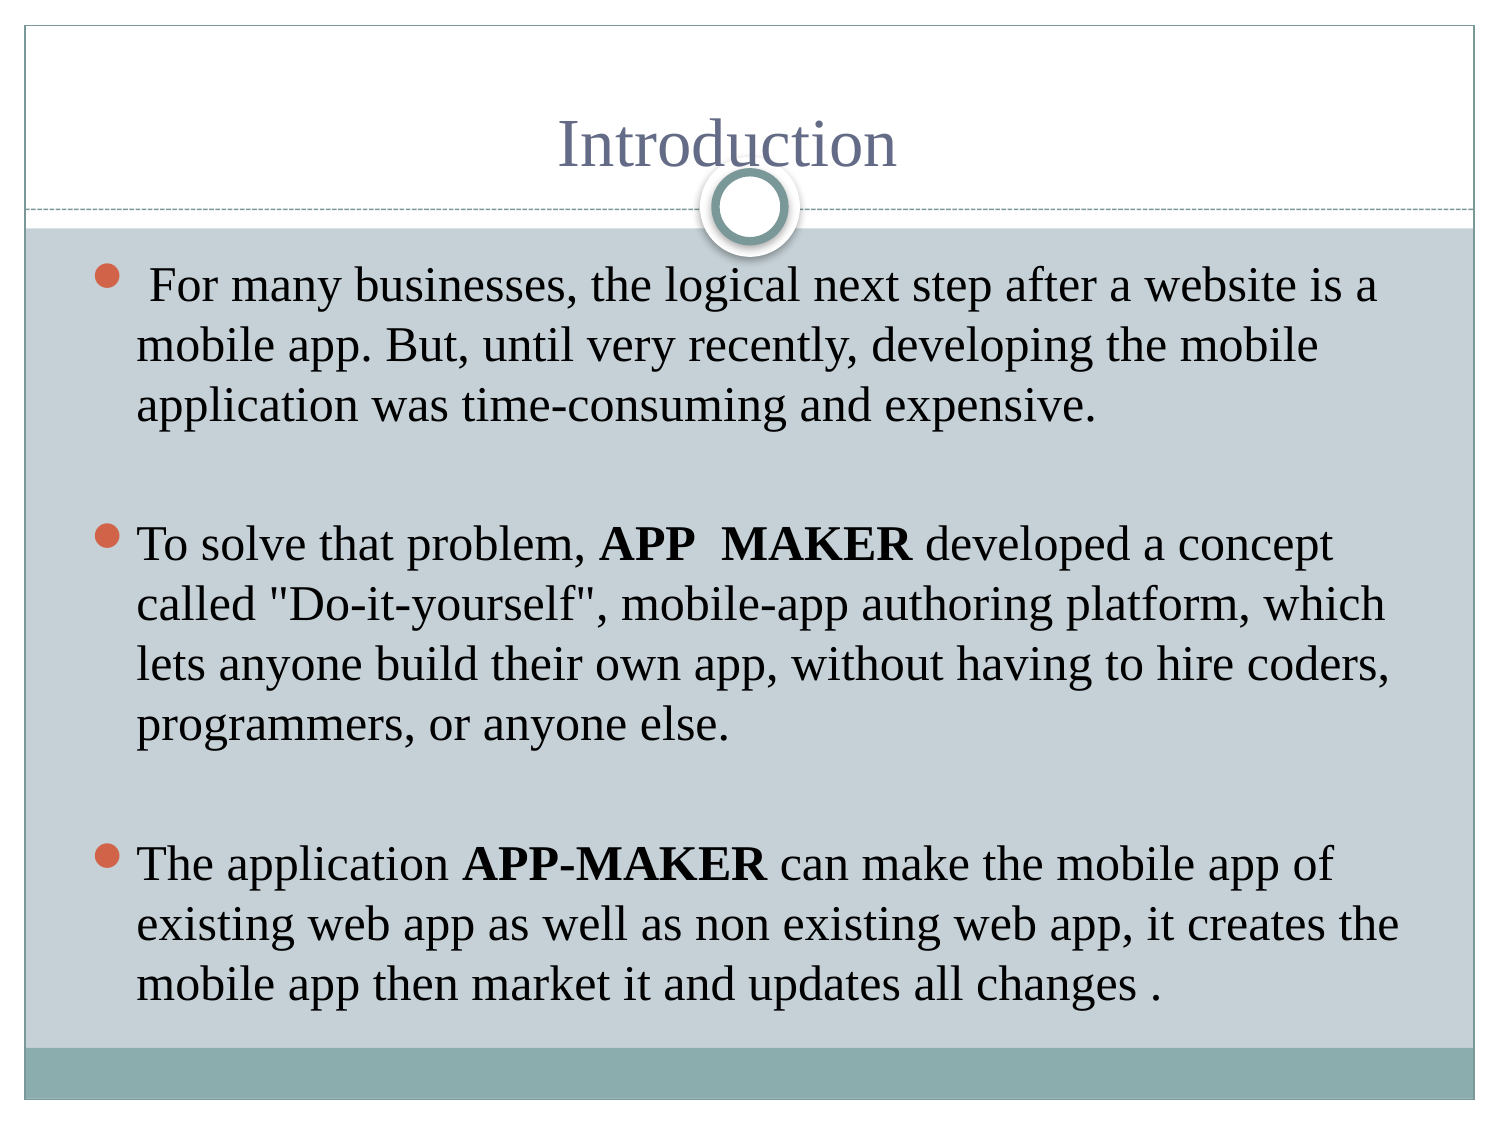

# Introduction
 For many businesses, the logical next step after a website is a mobile app. But, until very recently, developing the mobile application was time-consuming and expensive.

To solve that problem, APP  MAKER developed a concept called "Do-it-yourself", mobile-app authoring platform, which lets anyone build their own app, without having to hire coders, programmers, or anyone else.

The application APP-MAKER can make the mobile app of existing web app as well as non existing web app, it creates the mobile app then market it and updates all changes .